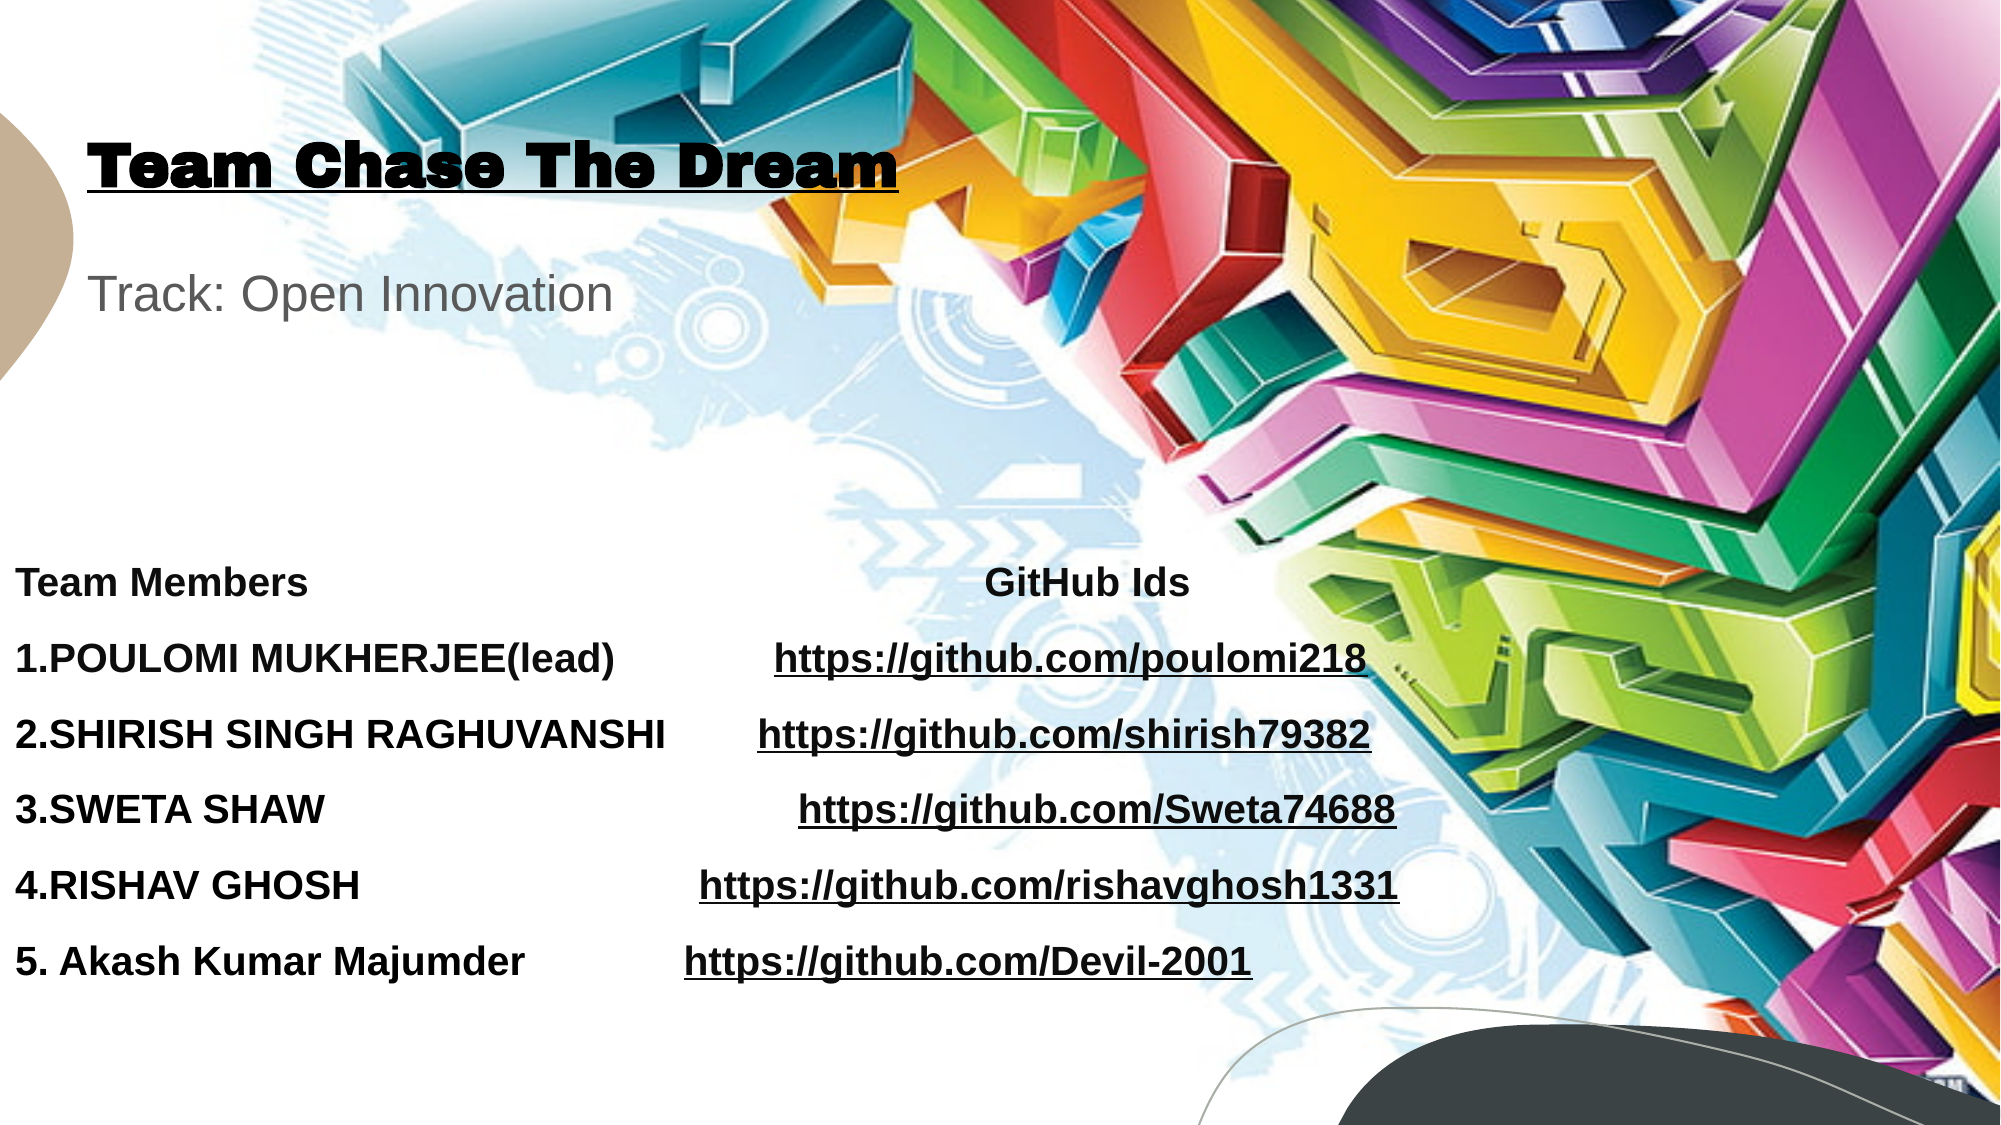

# Team Chase The Dream Track: Open Innovation
Team Members                                                            GitHub Ids
1.POULOMI MUKHERJEE(lead)              https://github.com/poulomi218
2.SHIRISH SINGH RAGHUVANSHI        https://github.com/shirish79382
3.SWETA SHAW                                          https://github.com/Sweta74688
4.RISHAV GHOSH                              https://github.com/rishavghosh1331
5. Akash Kumar Majumder              https://github.com/Devil-2001